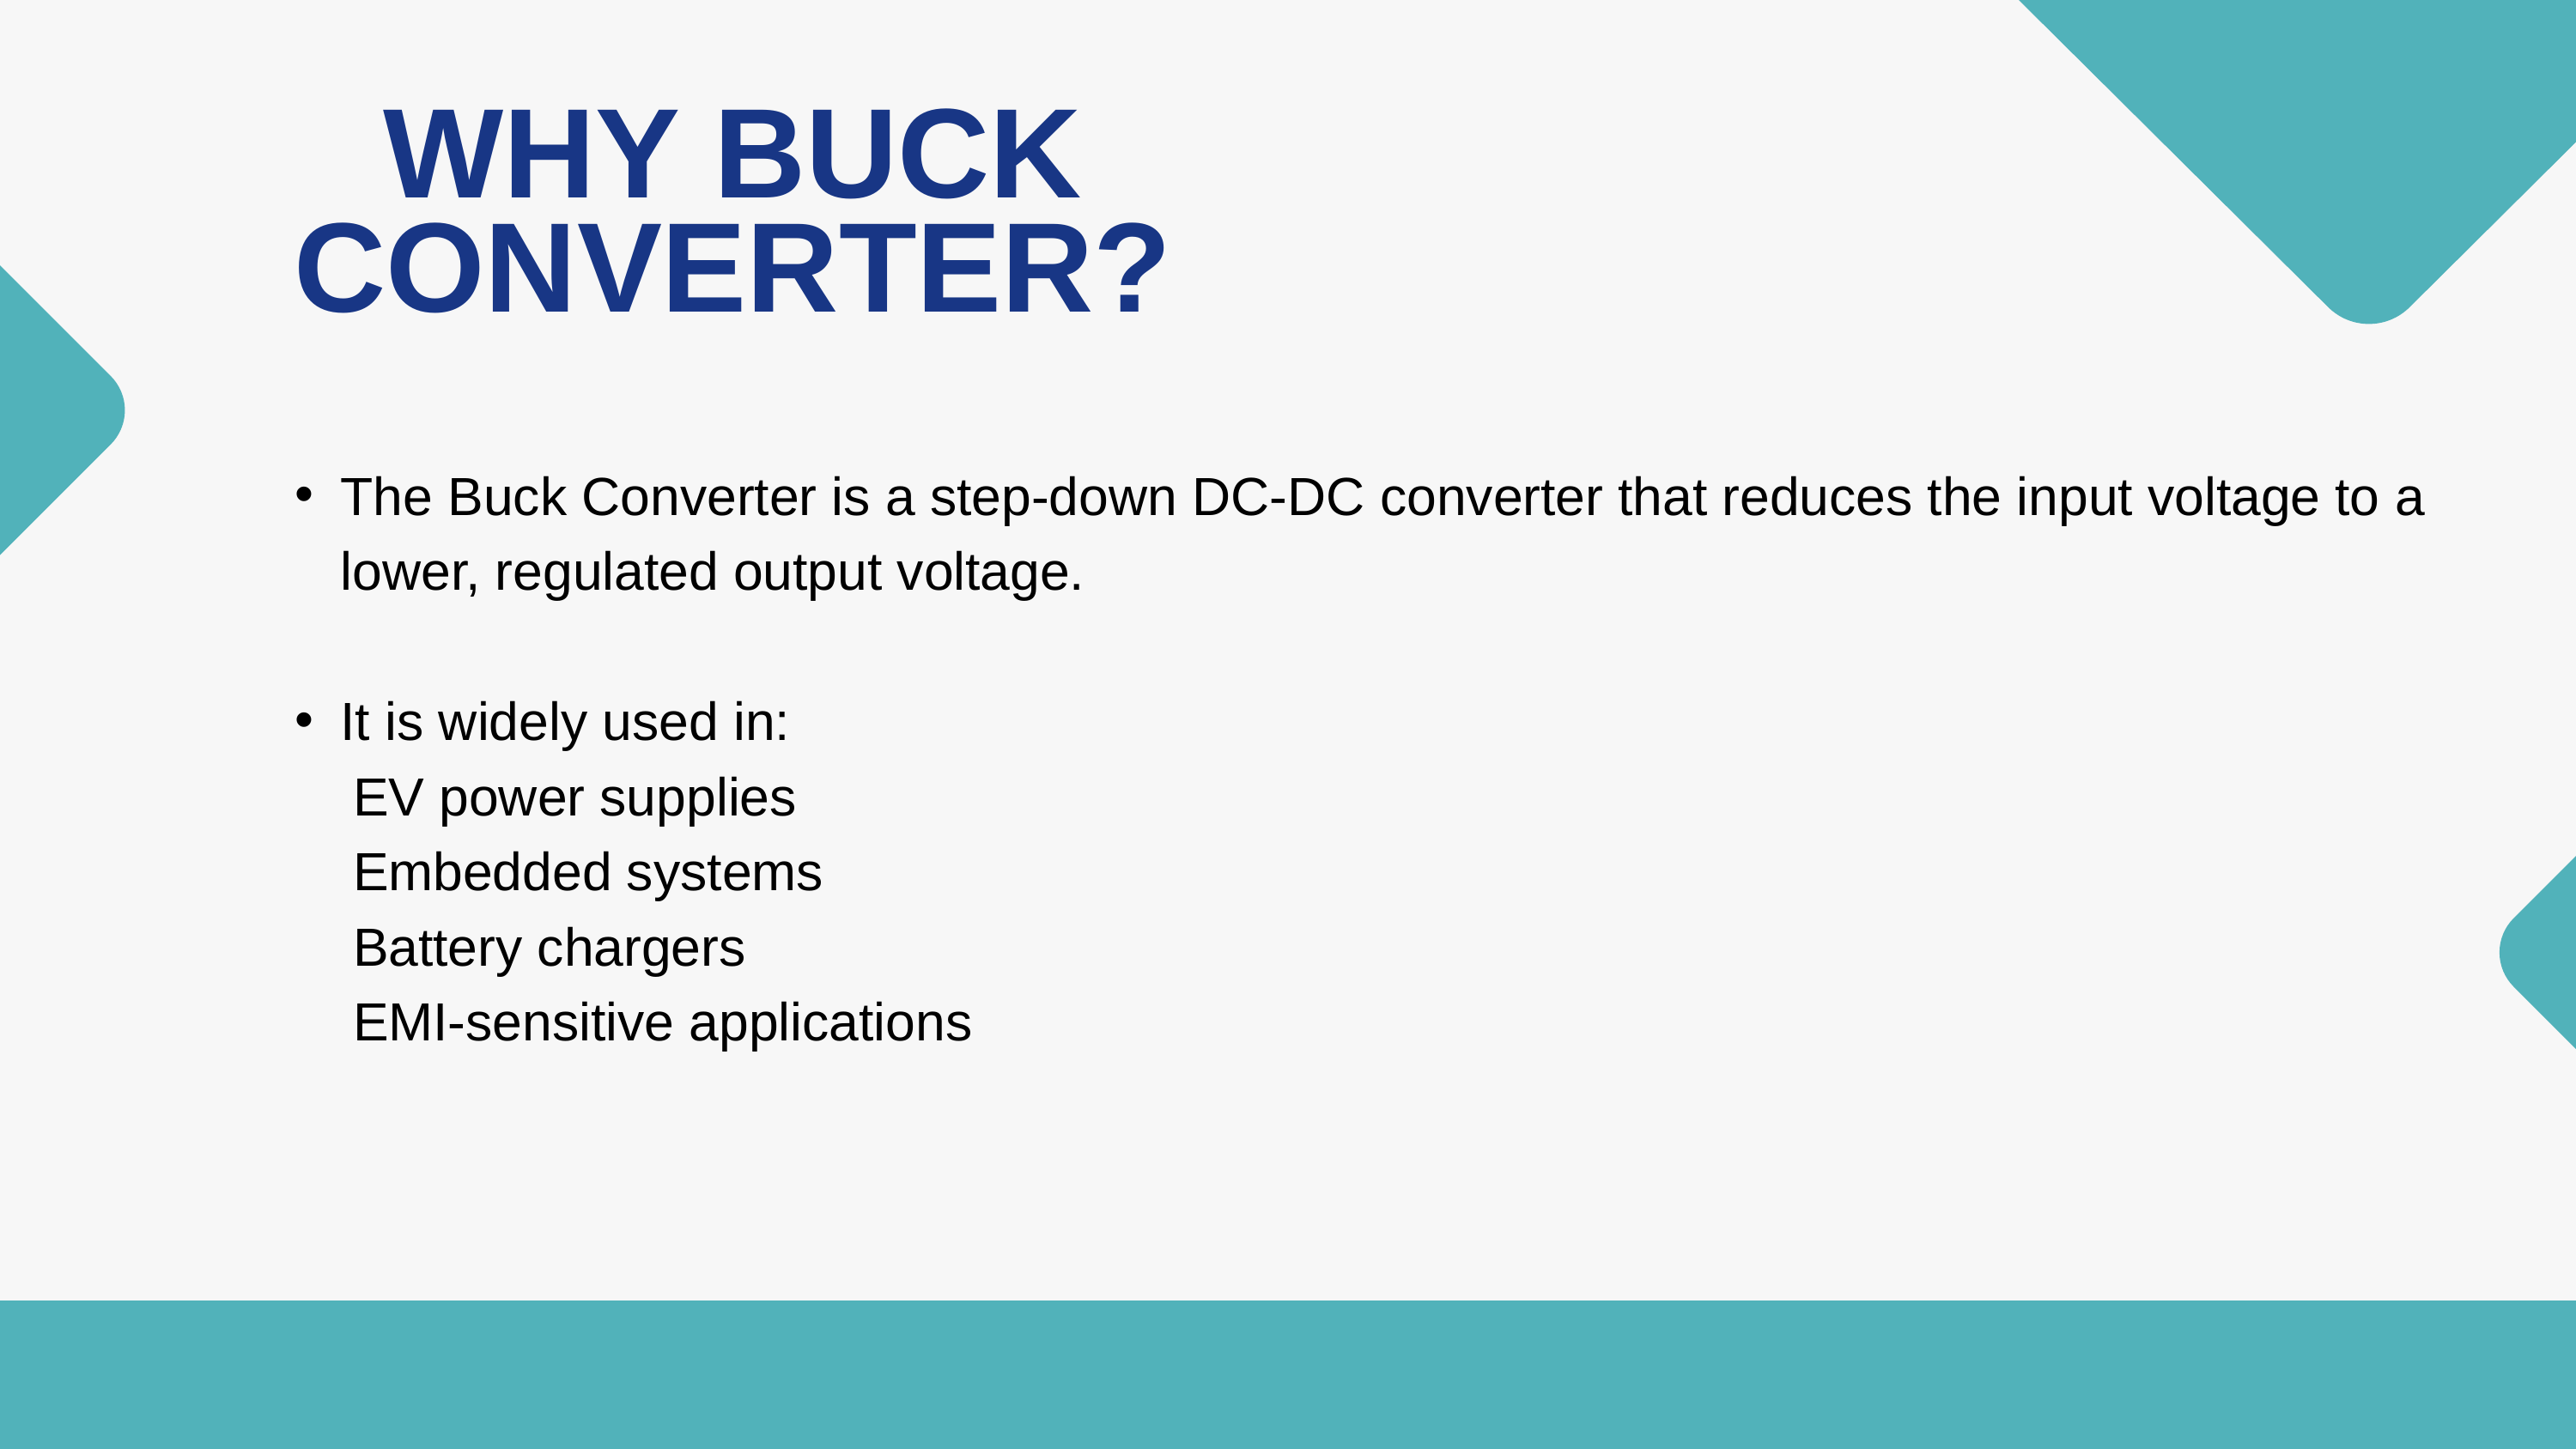

WHY BUCK CONVERTER?

The Buck Converter is a step-down DC-DC converter that reduces the input voltage to a lower, regulated output voltage.

It is widely used in:
       EV power supplies
       Embedded systems
       Battery chargers
       EMI-sensitive applications